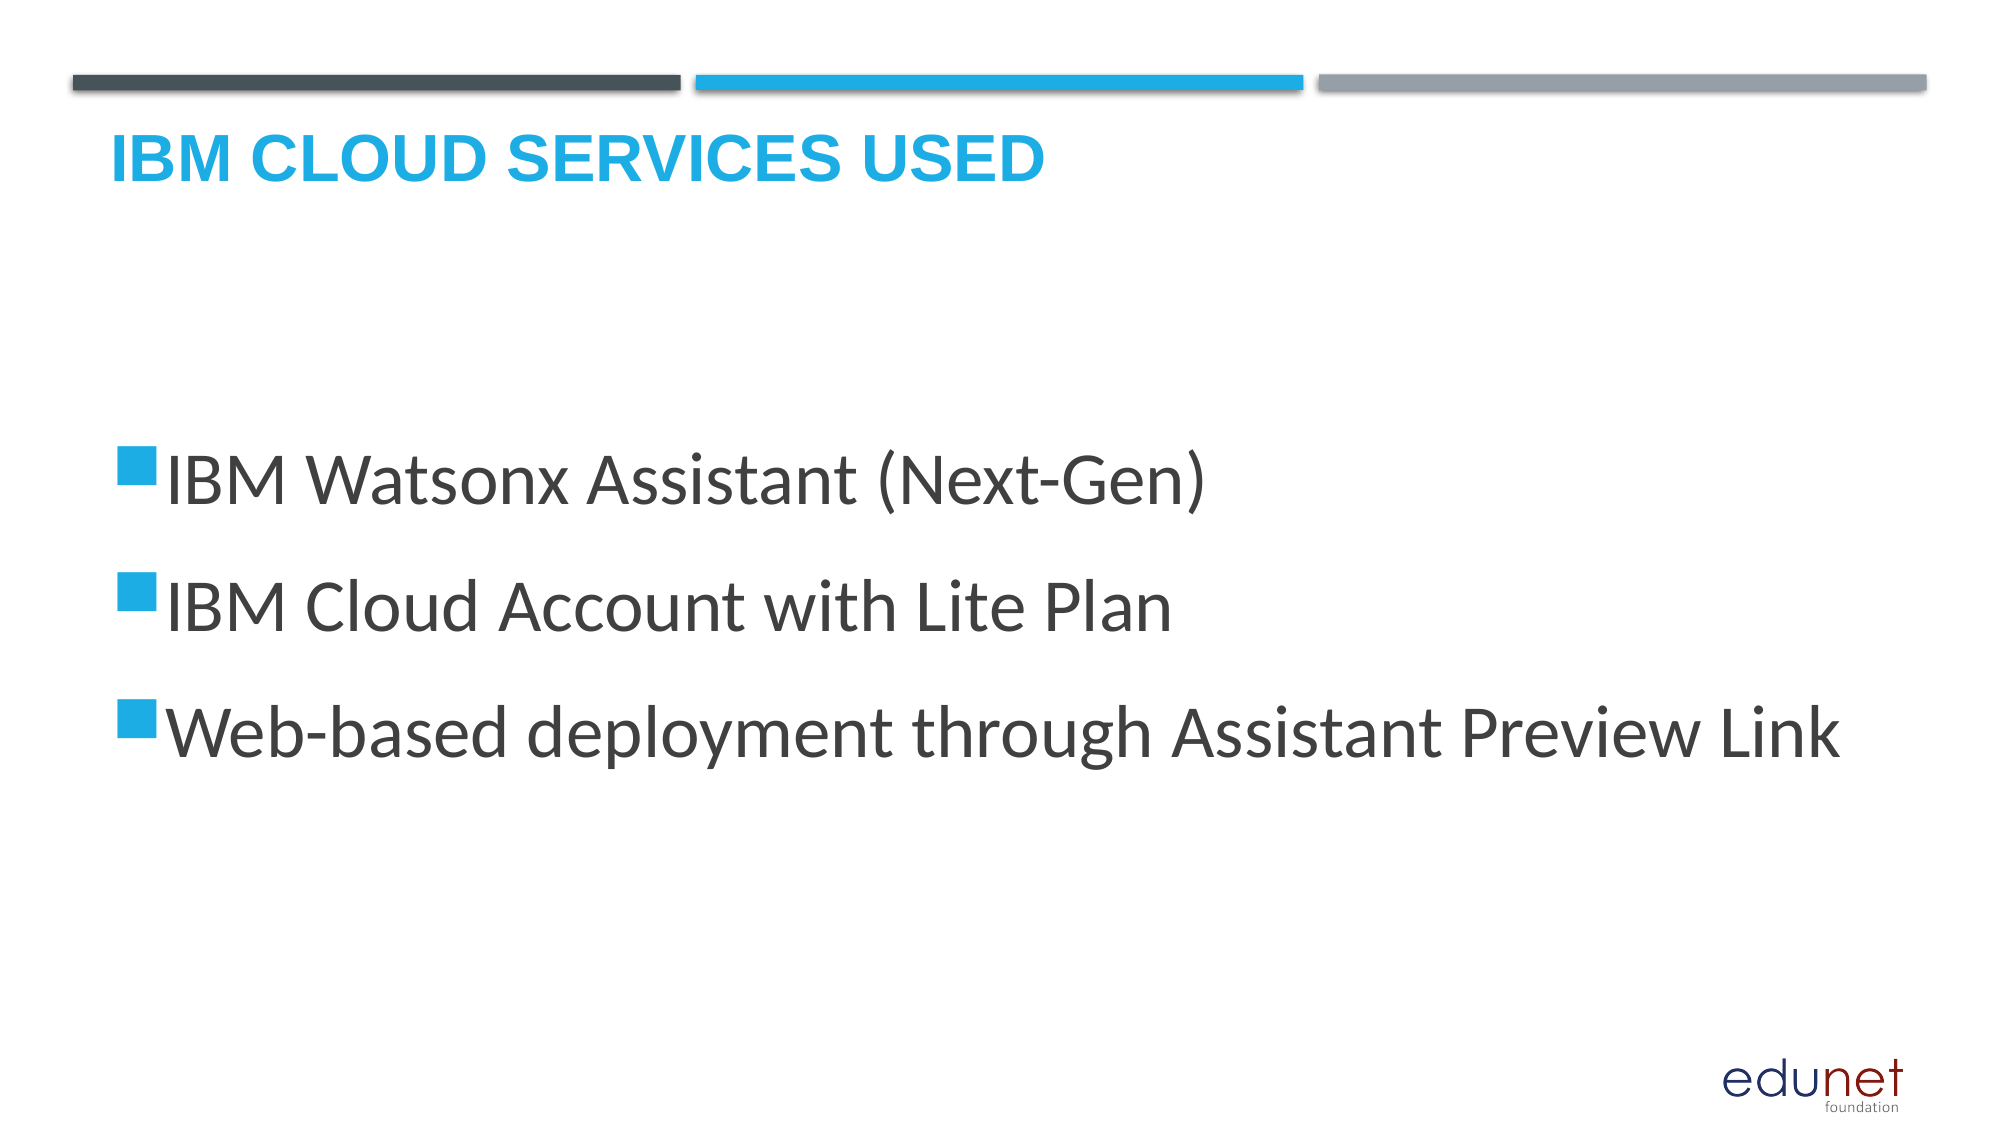

# IBM cloud services used
IBM Watsonx Assistant (Next-Gen)
IBM Cloud Account with Lite Plan
Web-based deployment through Assistant Preview Link